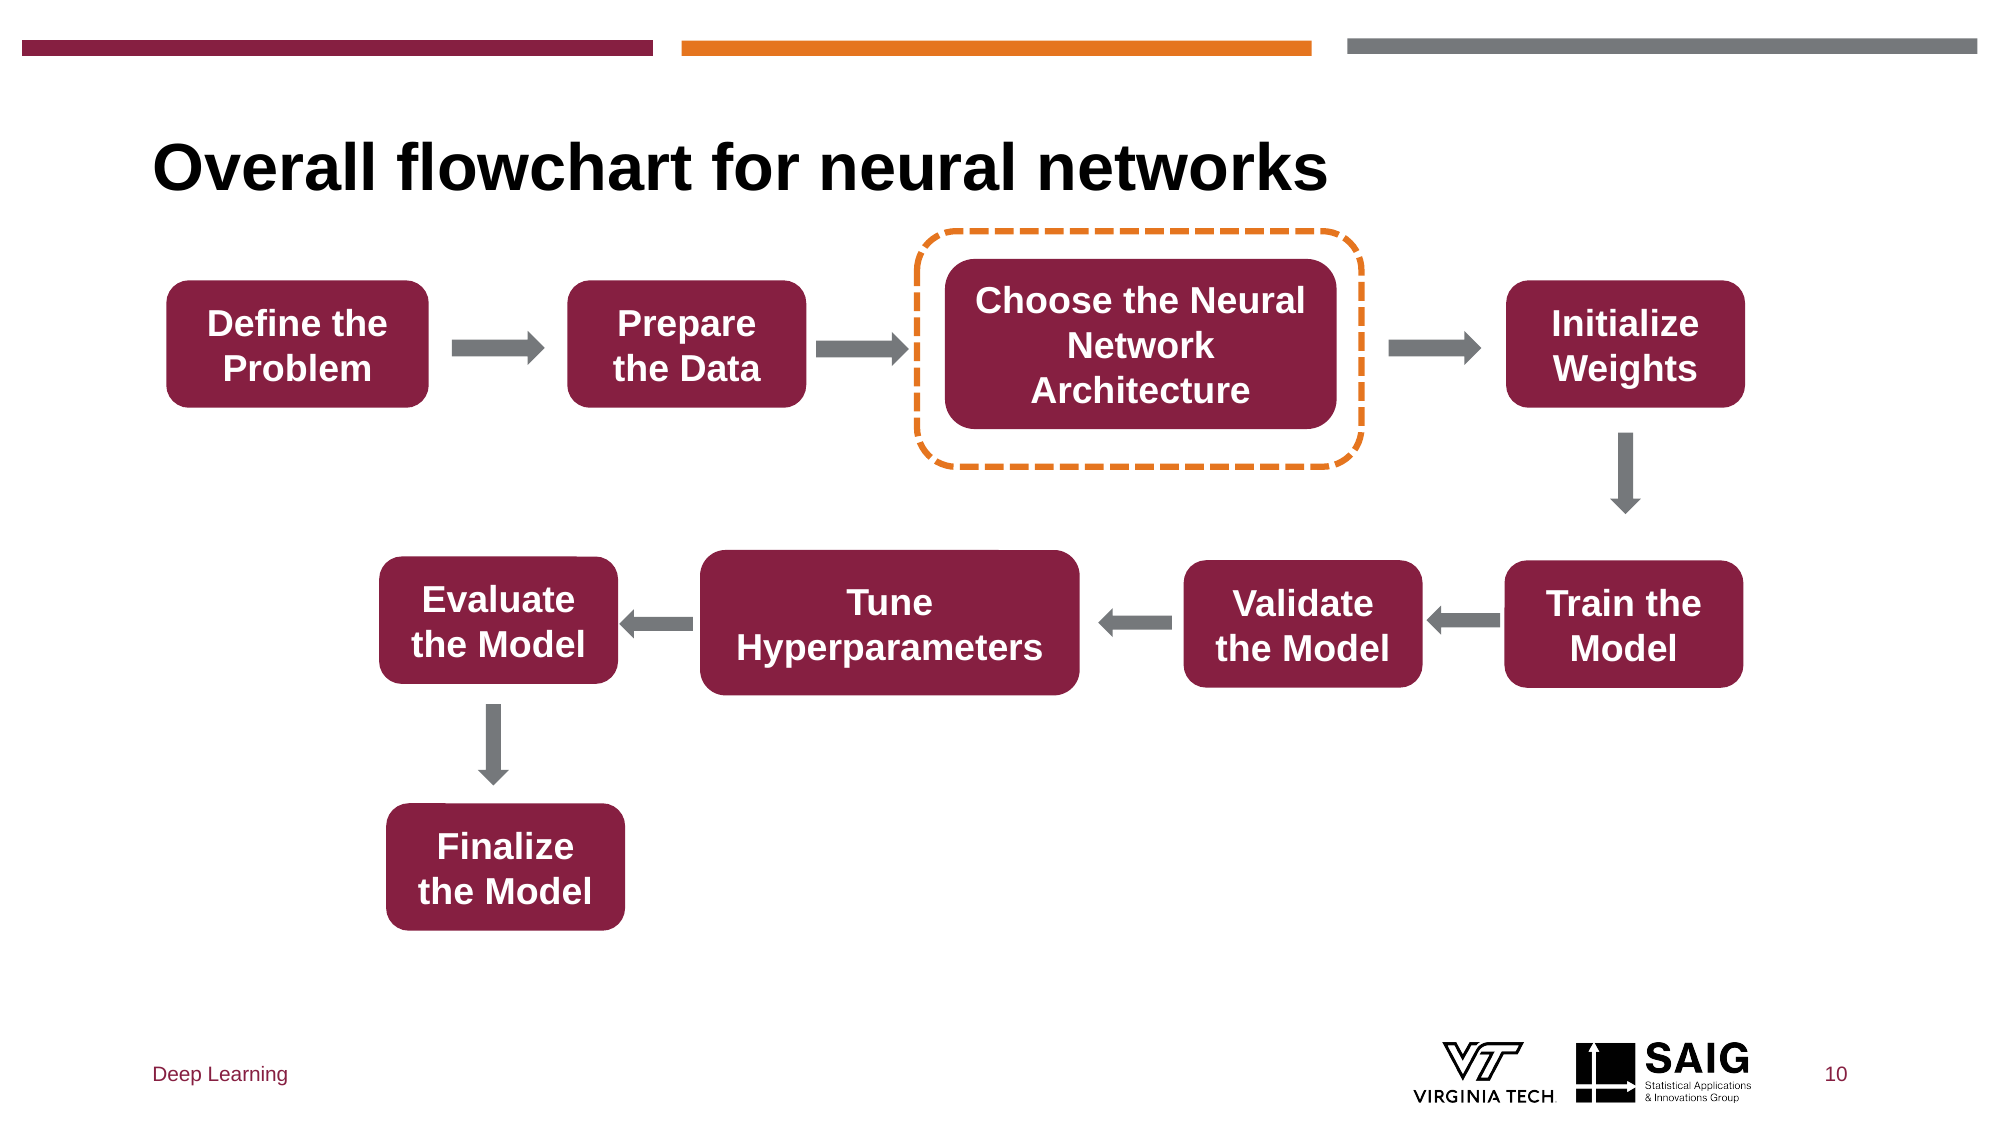

# Overall flowchart for neural networks

Choose the Neural Network Architecture
Prepare the Data
Initialize Weights
Define the Problem

Tune Hyperparameters
Evaluate the Model
Validate the Model
Train the Model

Finalize the Model
Deep Learning
10